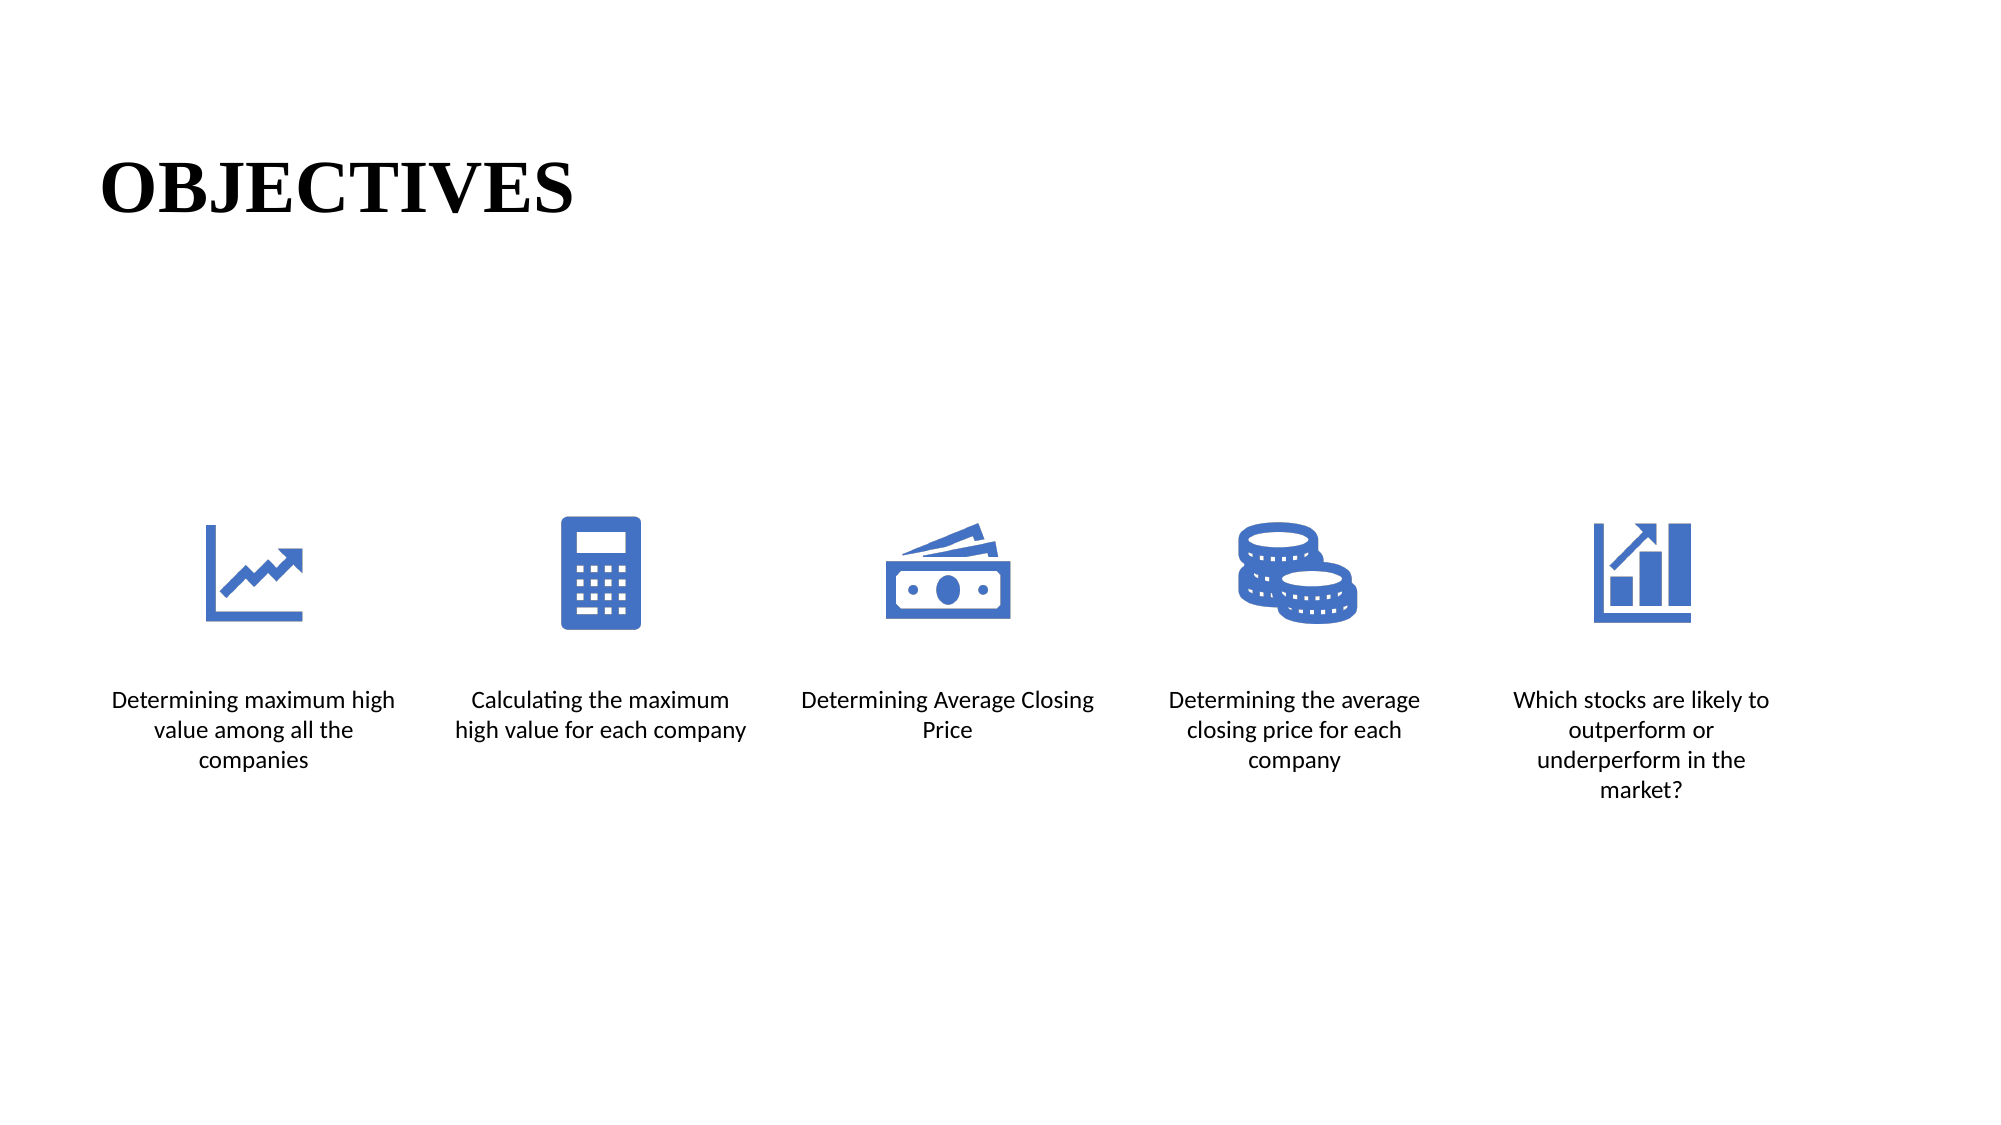

# OBJECTIVES
Determining maximum high value among all the companies
Calculating the maximum high value for each company
Determining Average Closing Price
Determining the average closing price for each company
Which stocks are likely to outperform or underperform in the market?